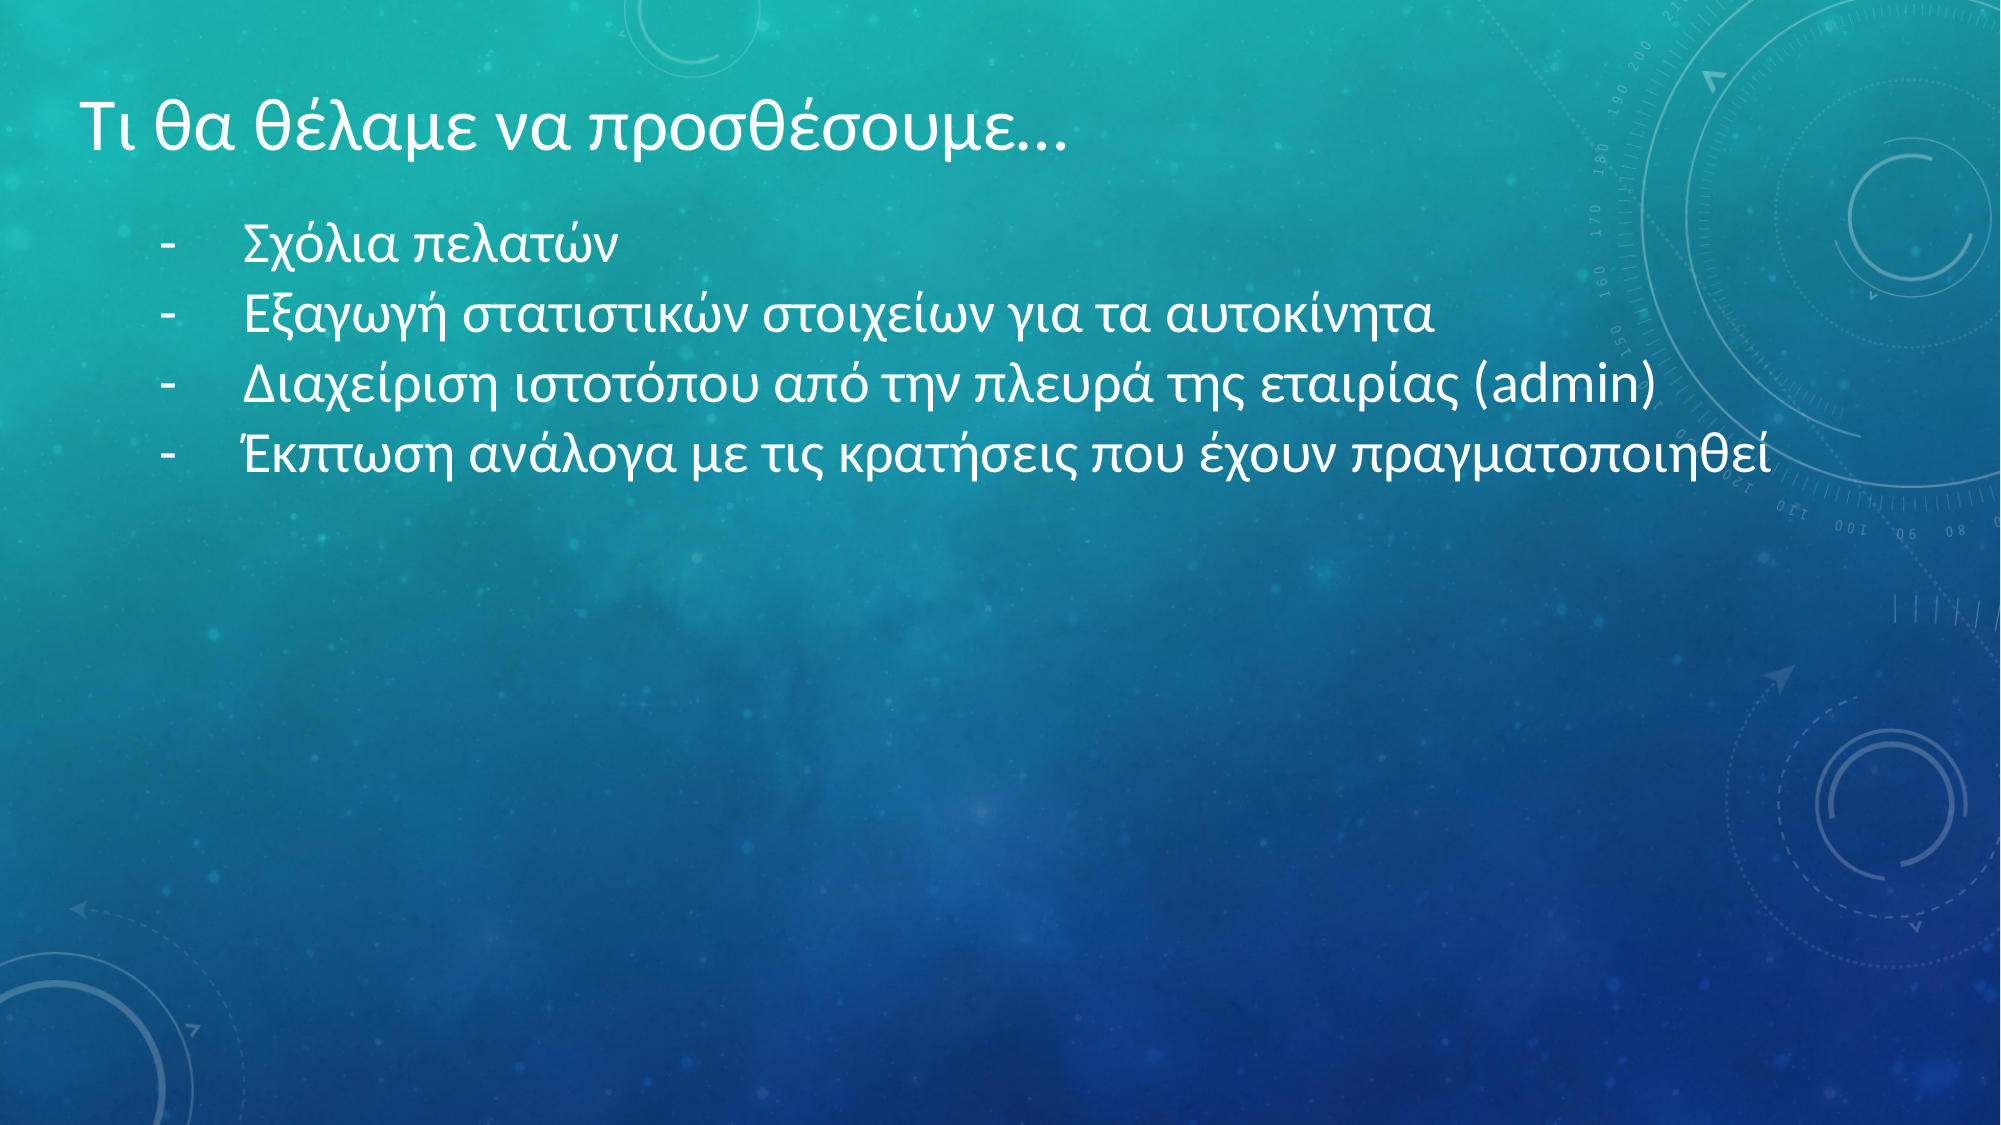

Τι θα θέλαμε να προσθέσουμε…
-     Σχόλια πελατών
-     Εξαγωγή στατιστικών στοιχείων για τα αυτοκίνητα
-     Διαχείριση ιστοτόπου από την πλευρά της εταιρίας (admin)
-     Έκπτωση ανάλογα με τις κρατήσεις που έχουν πραγματοποιηθεί